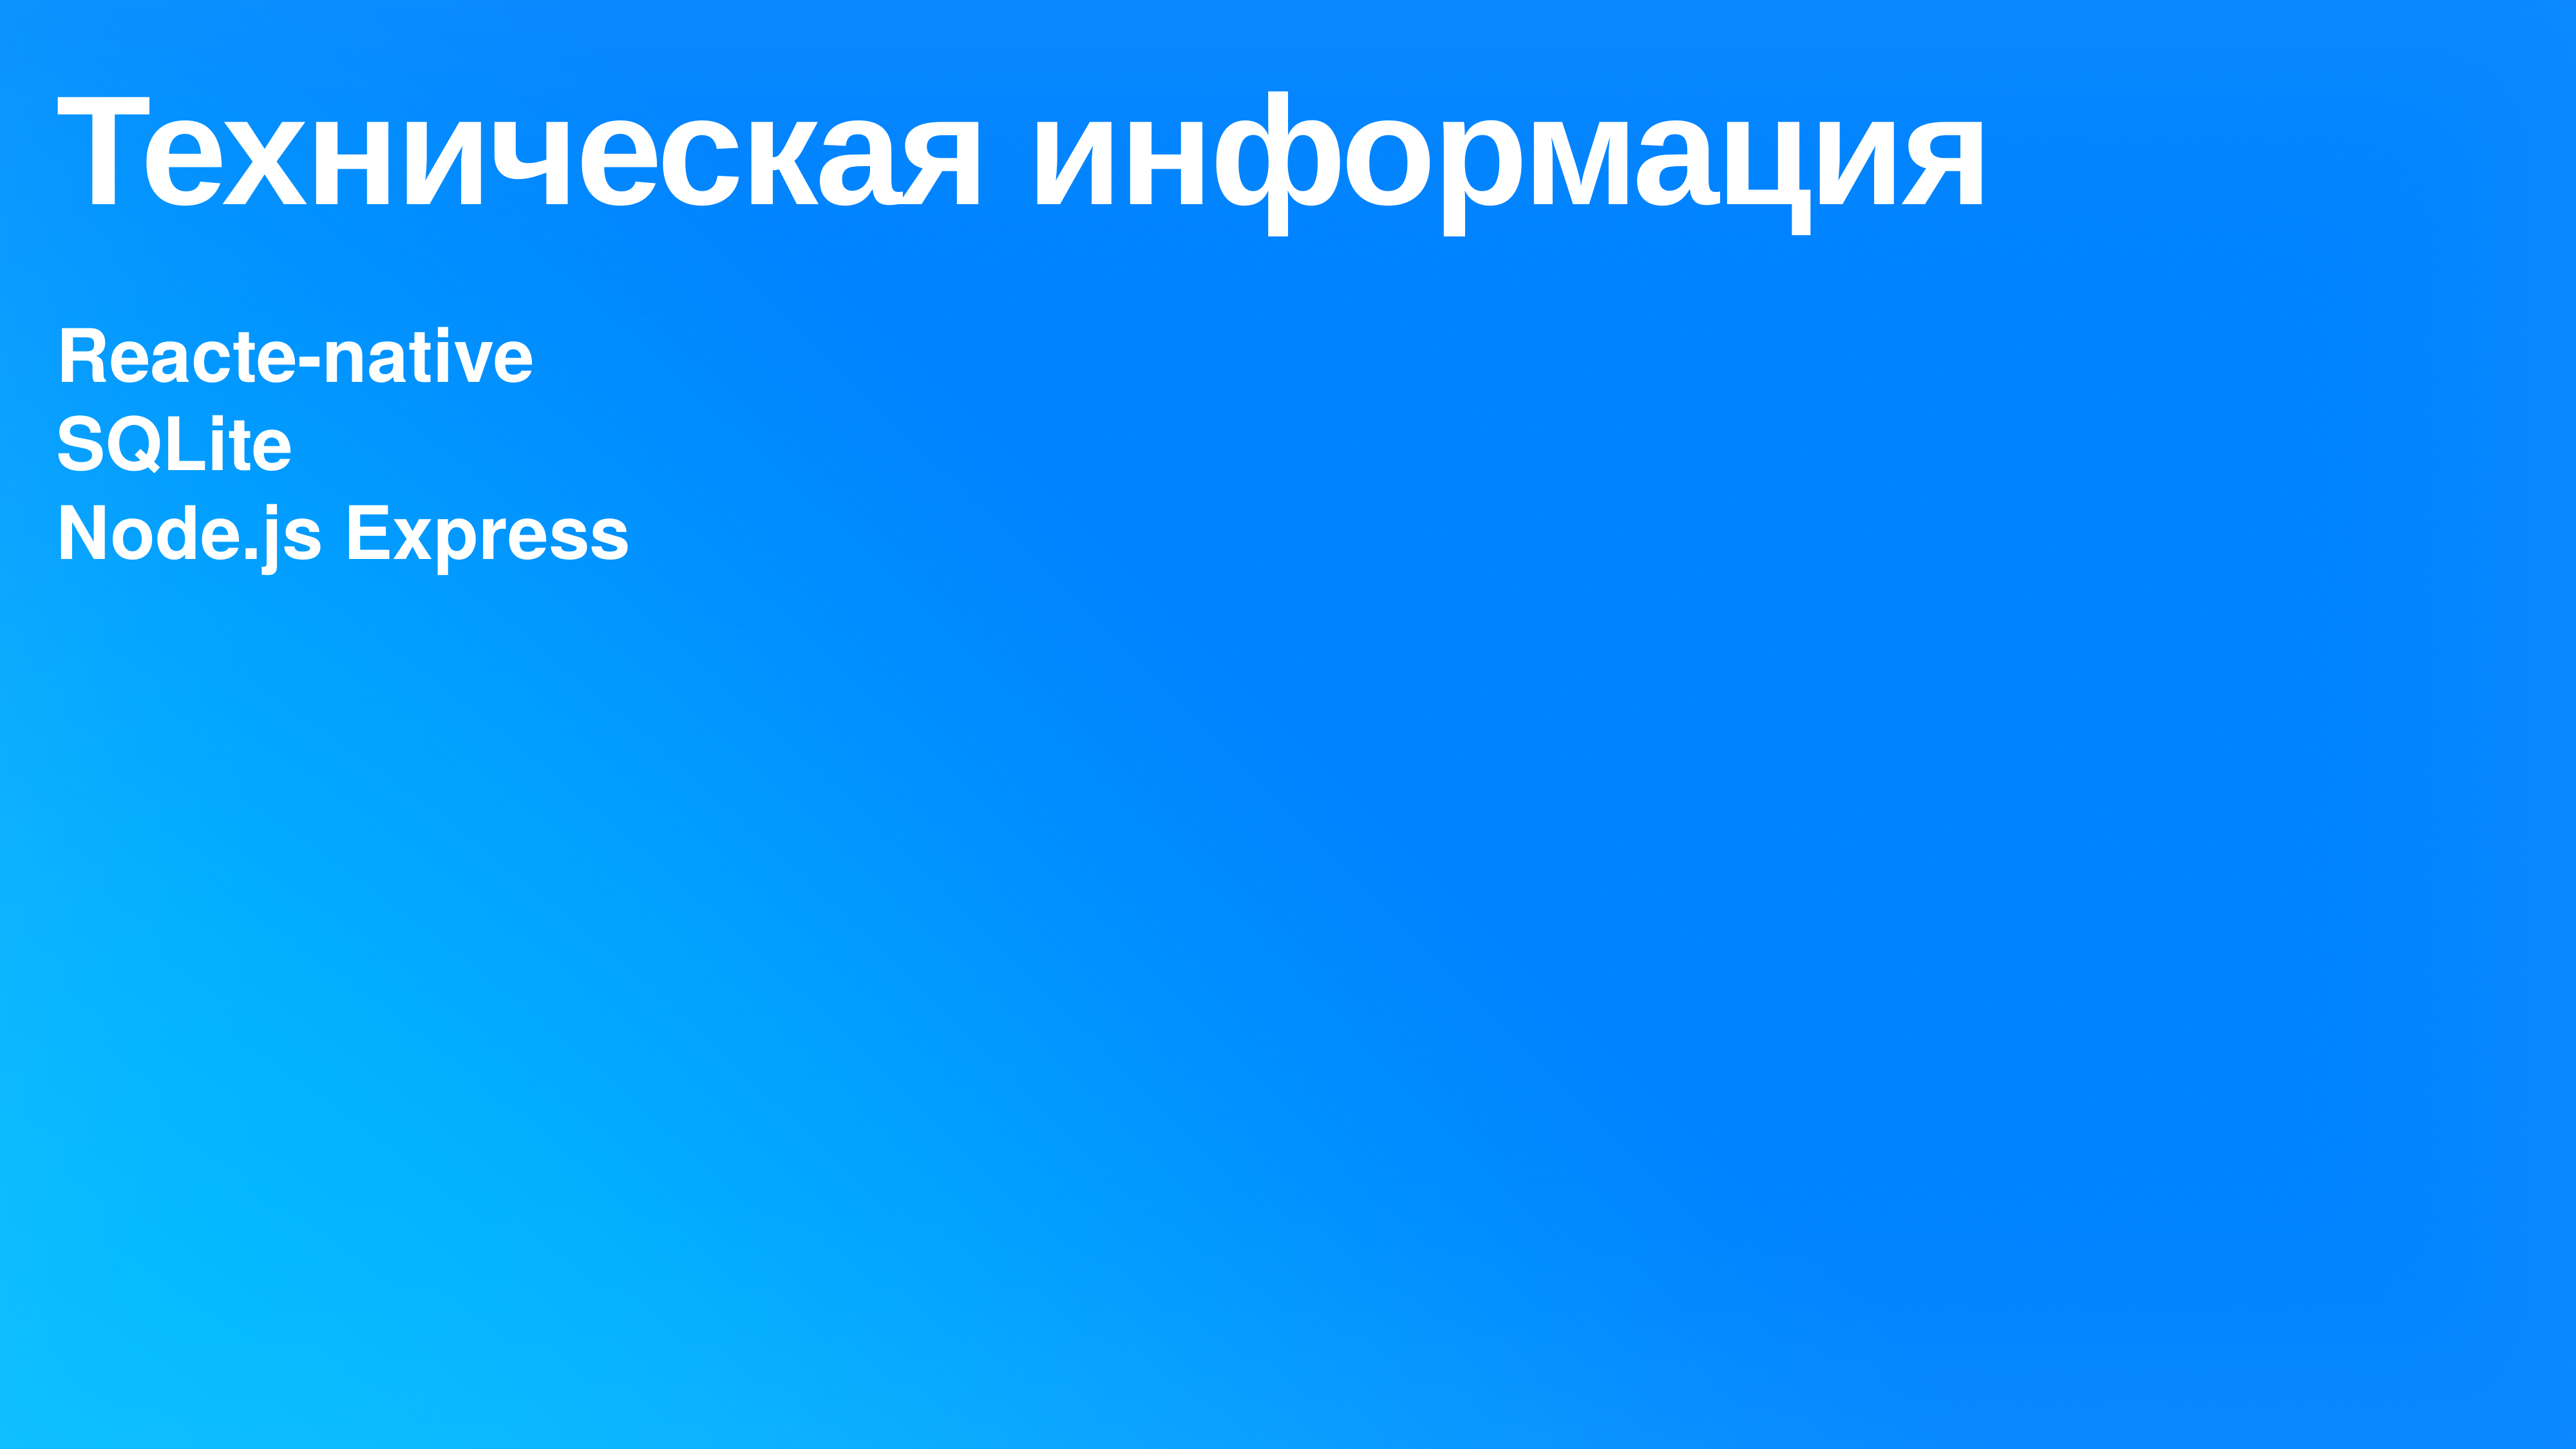

# Техническая информация
Reacte-native
SQLite
Node.js Express